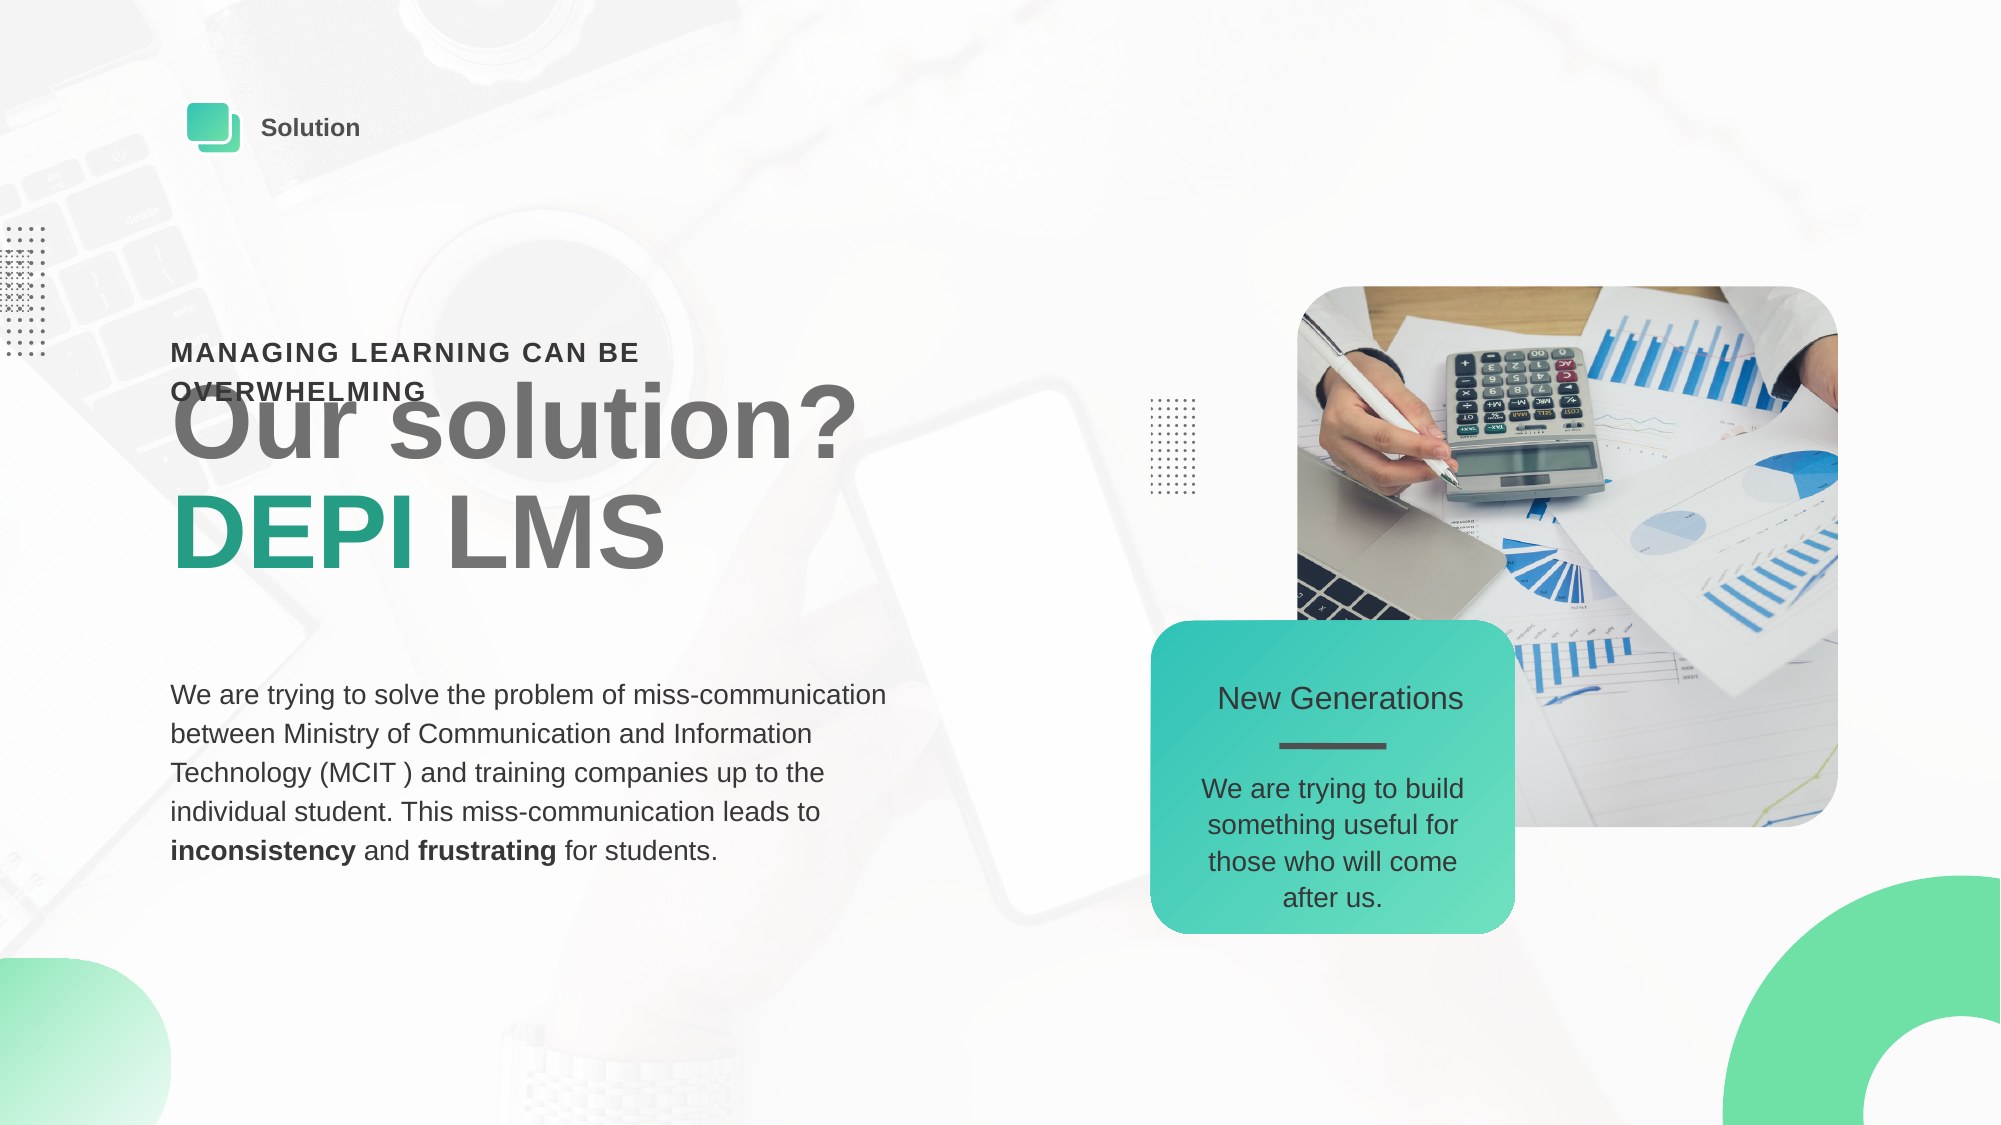

Solution

MANAGING LEARNING CAN BE OVERWHELMING
Our solution?

DEPI LMS

We are trying to solve the problem of miss-communication between Ministry of Communication and Information Technology (MCIT ) and training companies up to the individual student. This miss-communication leads to inconsistency and frustrating for students.
New Generations

We are trying to build something useful for those who will come after us.